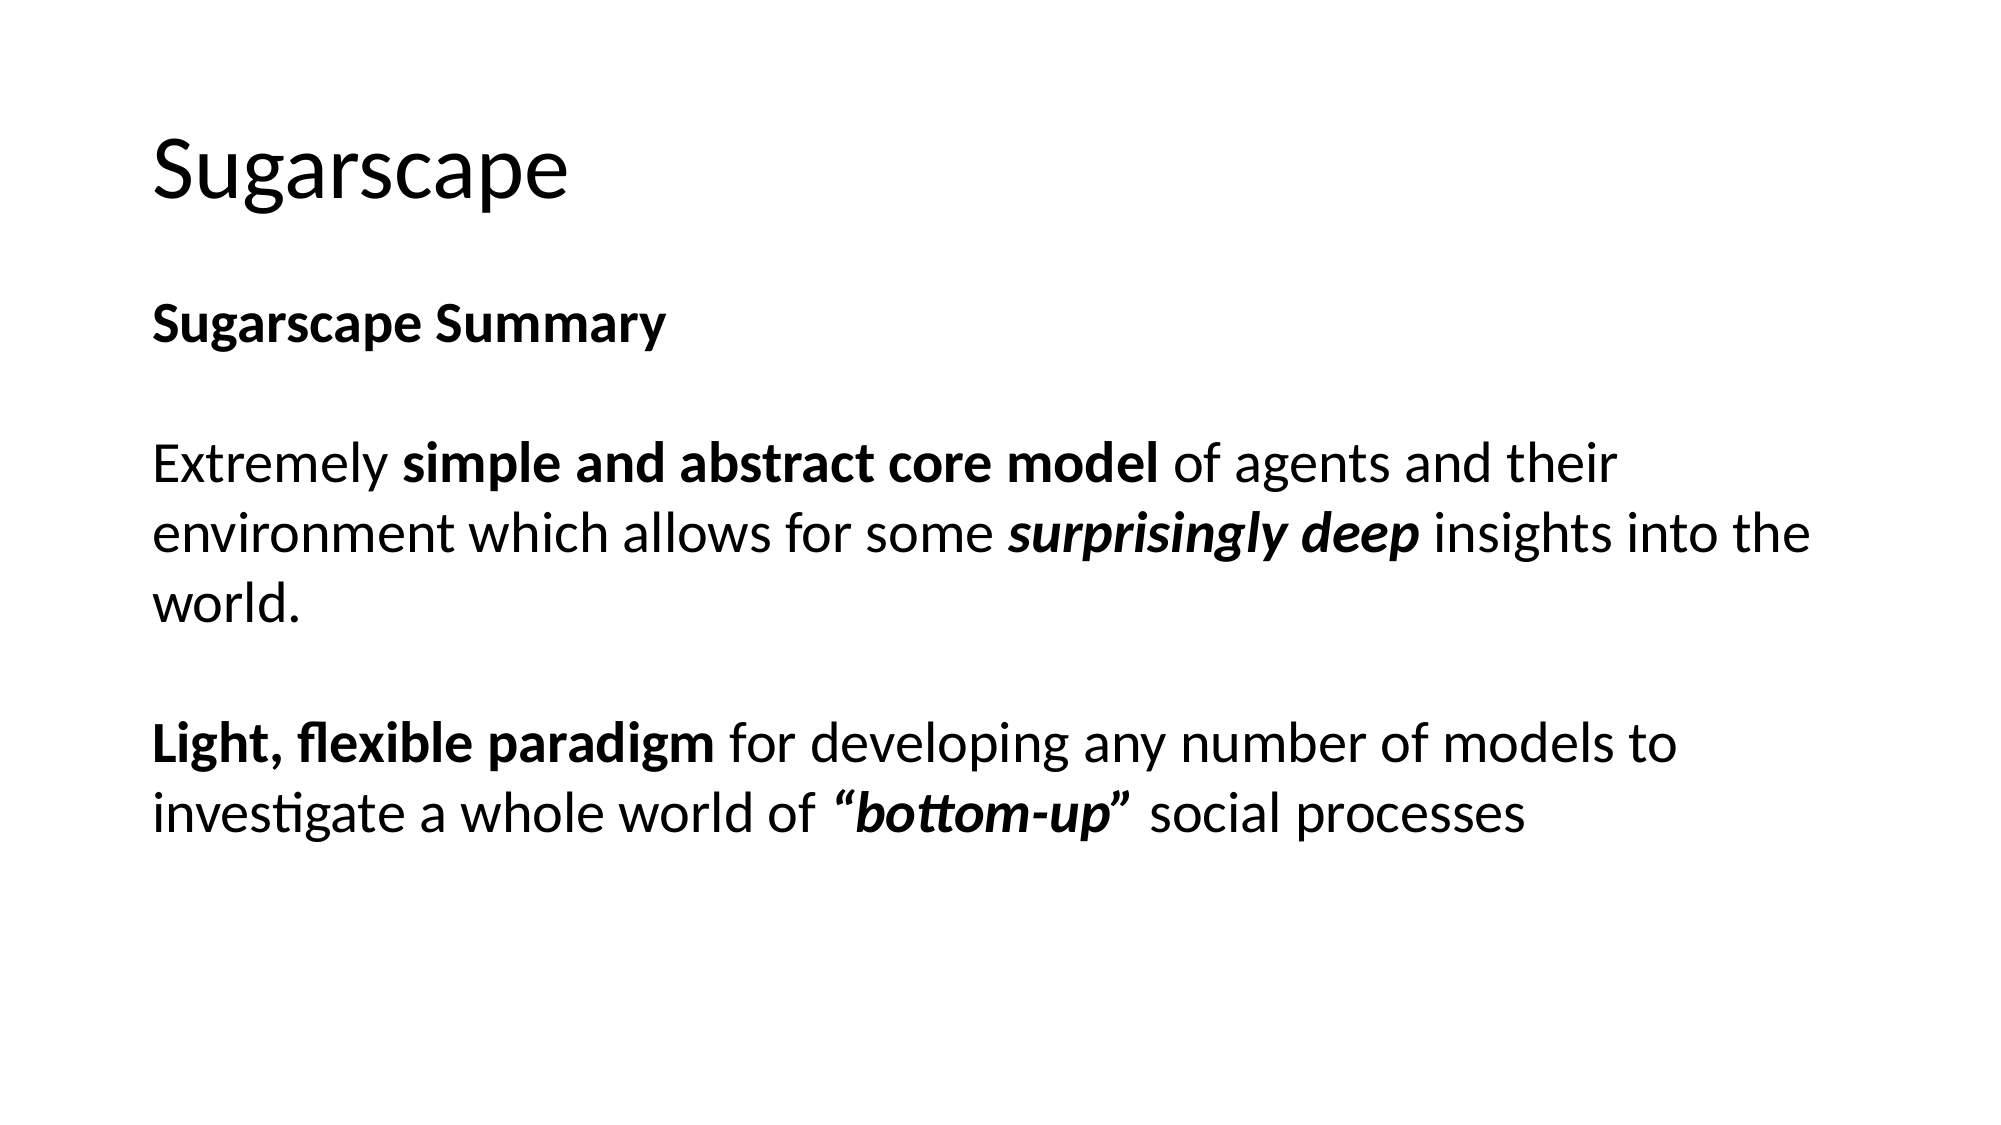

# Sugarscape
Sugarscape Summary

Extremely simple and abstract core model of agents and their environment which allows for some surprisingly deep insights into the world.

Light, flexible paradigm for developing any number of models to investigate a whole world of “bottom-up” social processes